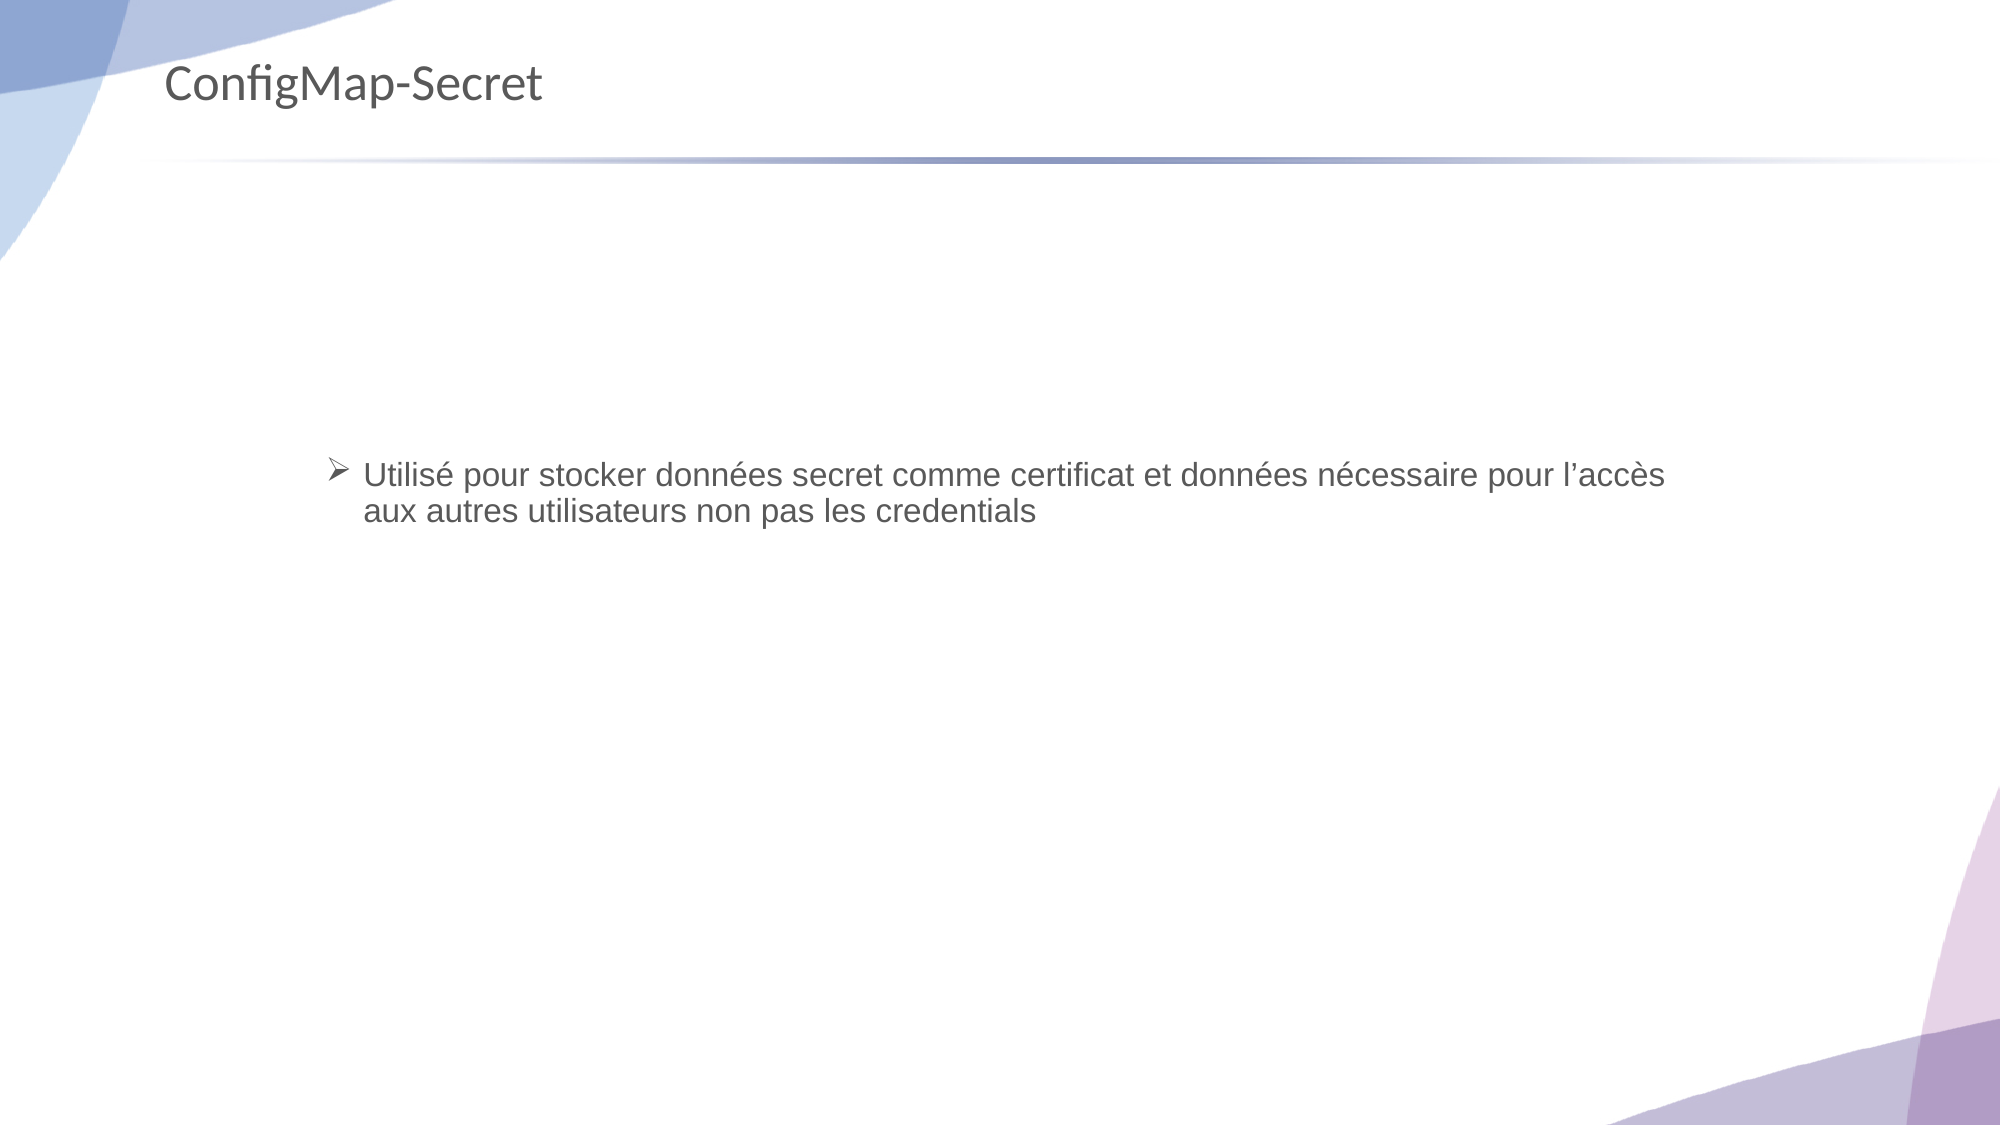

# ConfigMap-Secret
Utilisé pour stocker données secret comme certificat et données nécessaire pour l’accès aux autres utilisateurs non pas les credentials